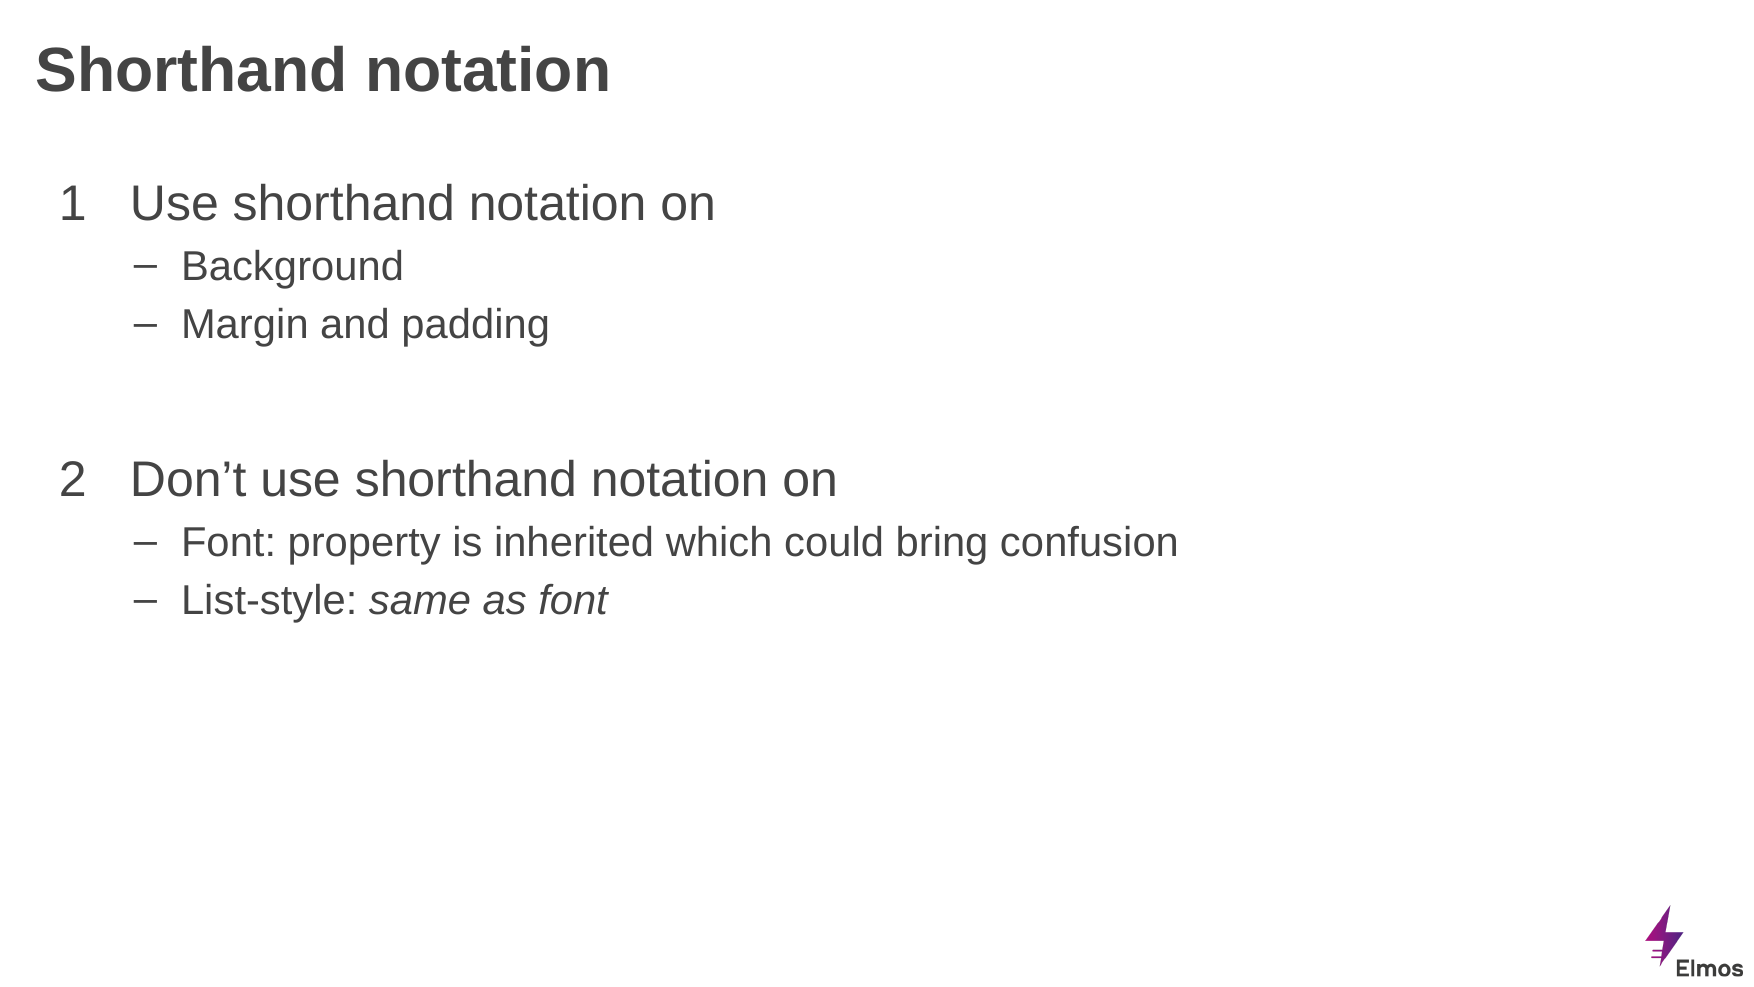

# Shorthand notation
Use shorthand notation on
Background
Margin and padding

Don’t use shorthand notation on
Font: property is inherited which could bring confusion
List-style: same as font